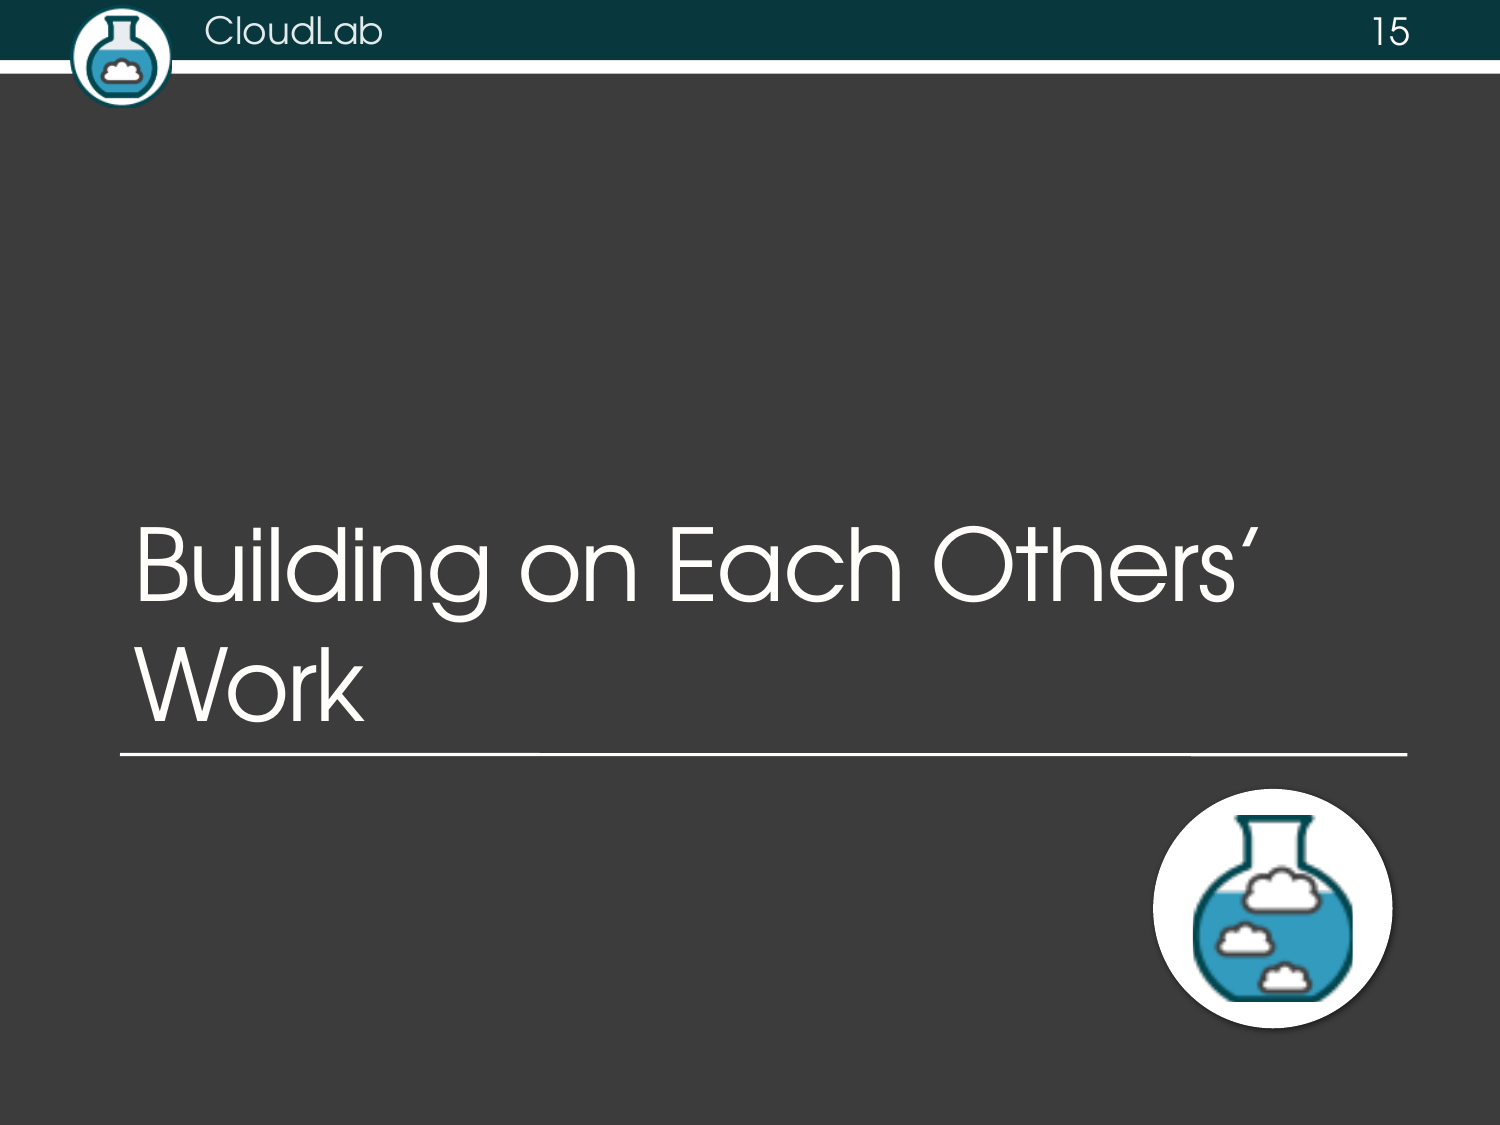

15
# Building on Each Others’ Work